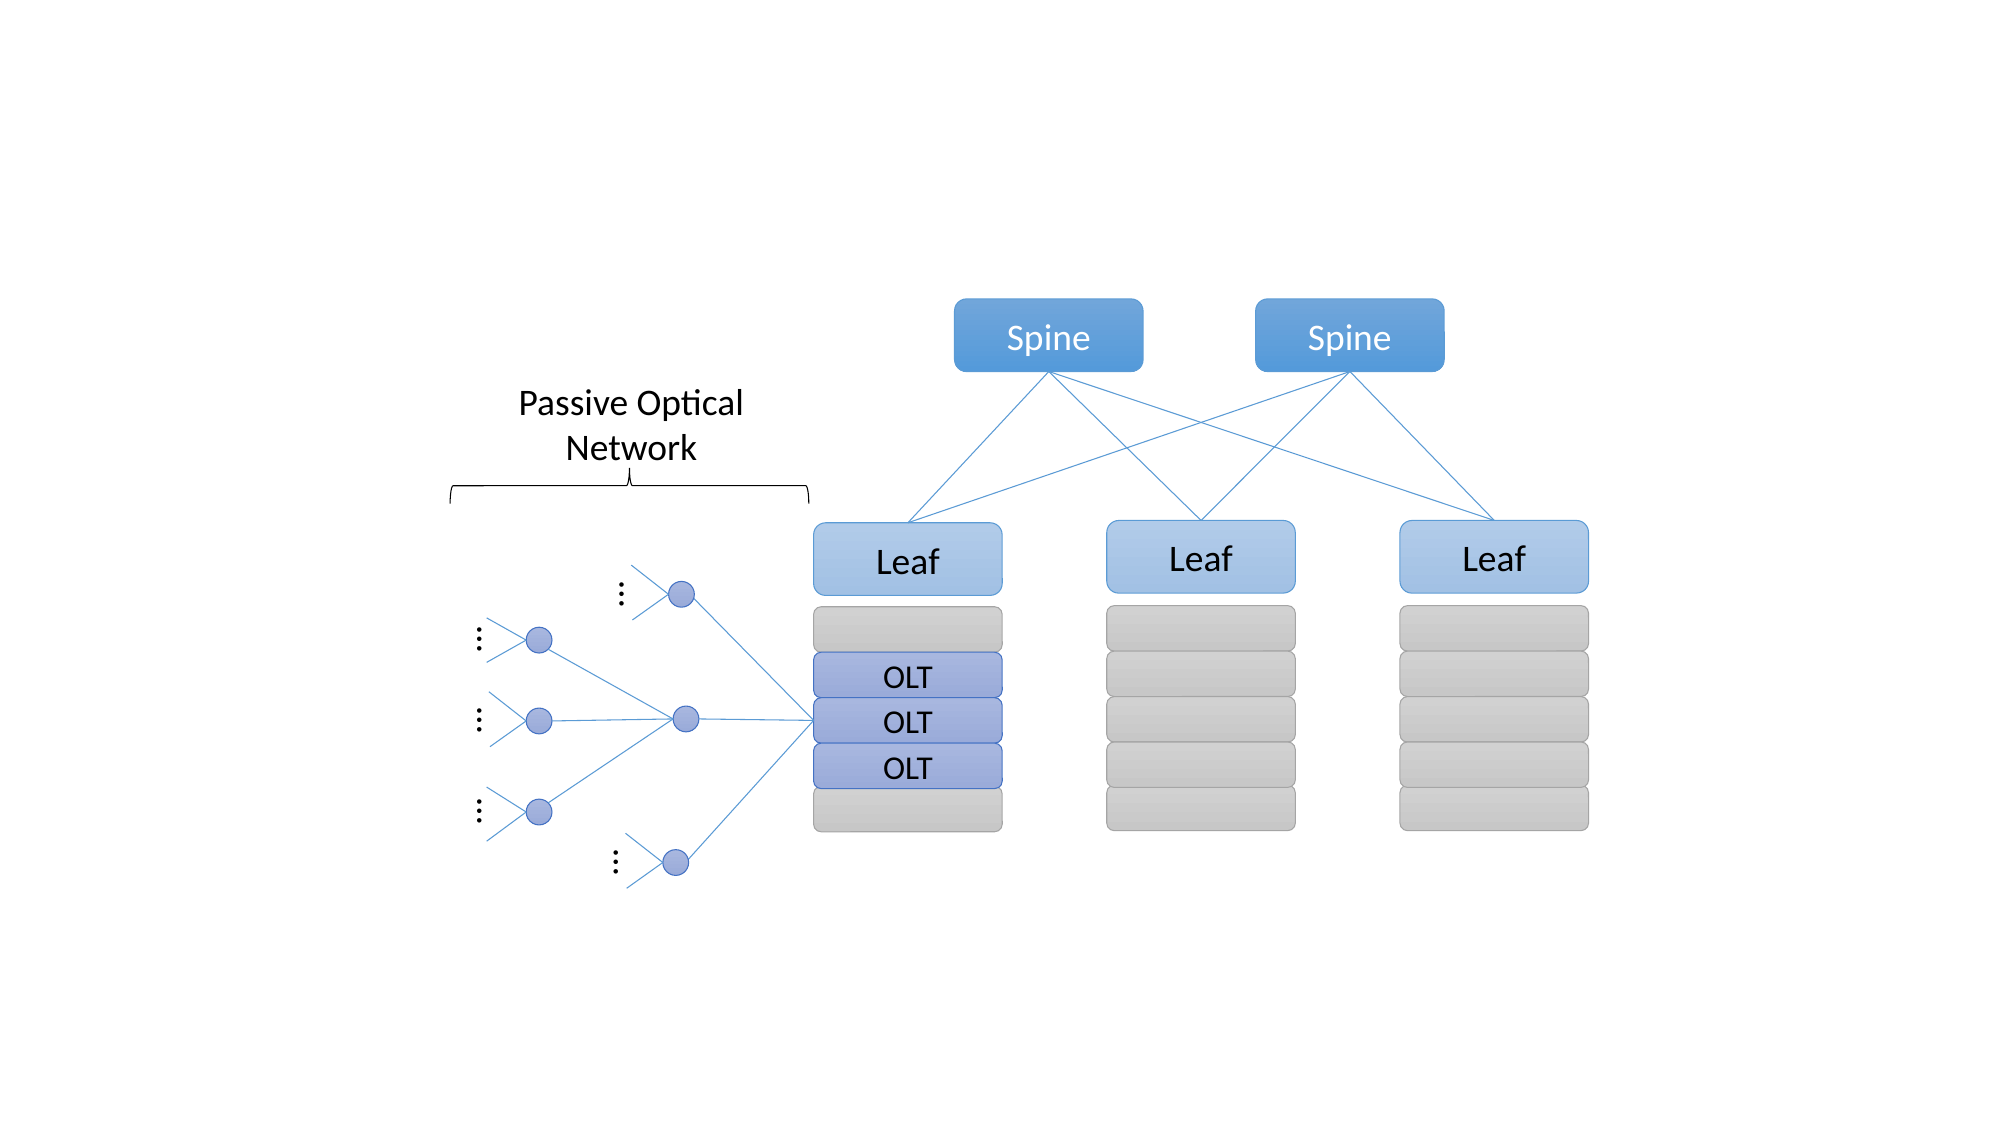

Spine
Spine

Passive Optical
Network
Leaf
Leaf
Leaf
…

OLT
OLT
OLT

…

…

…

…